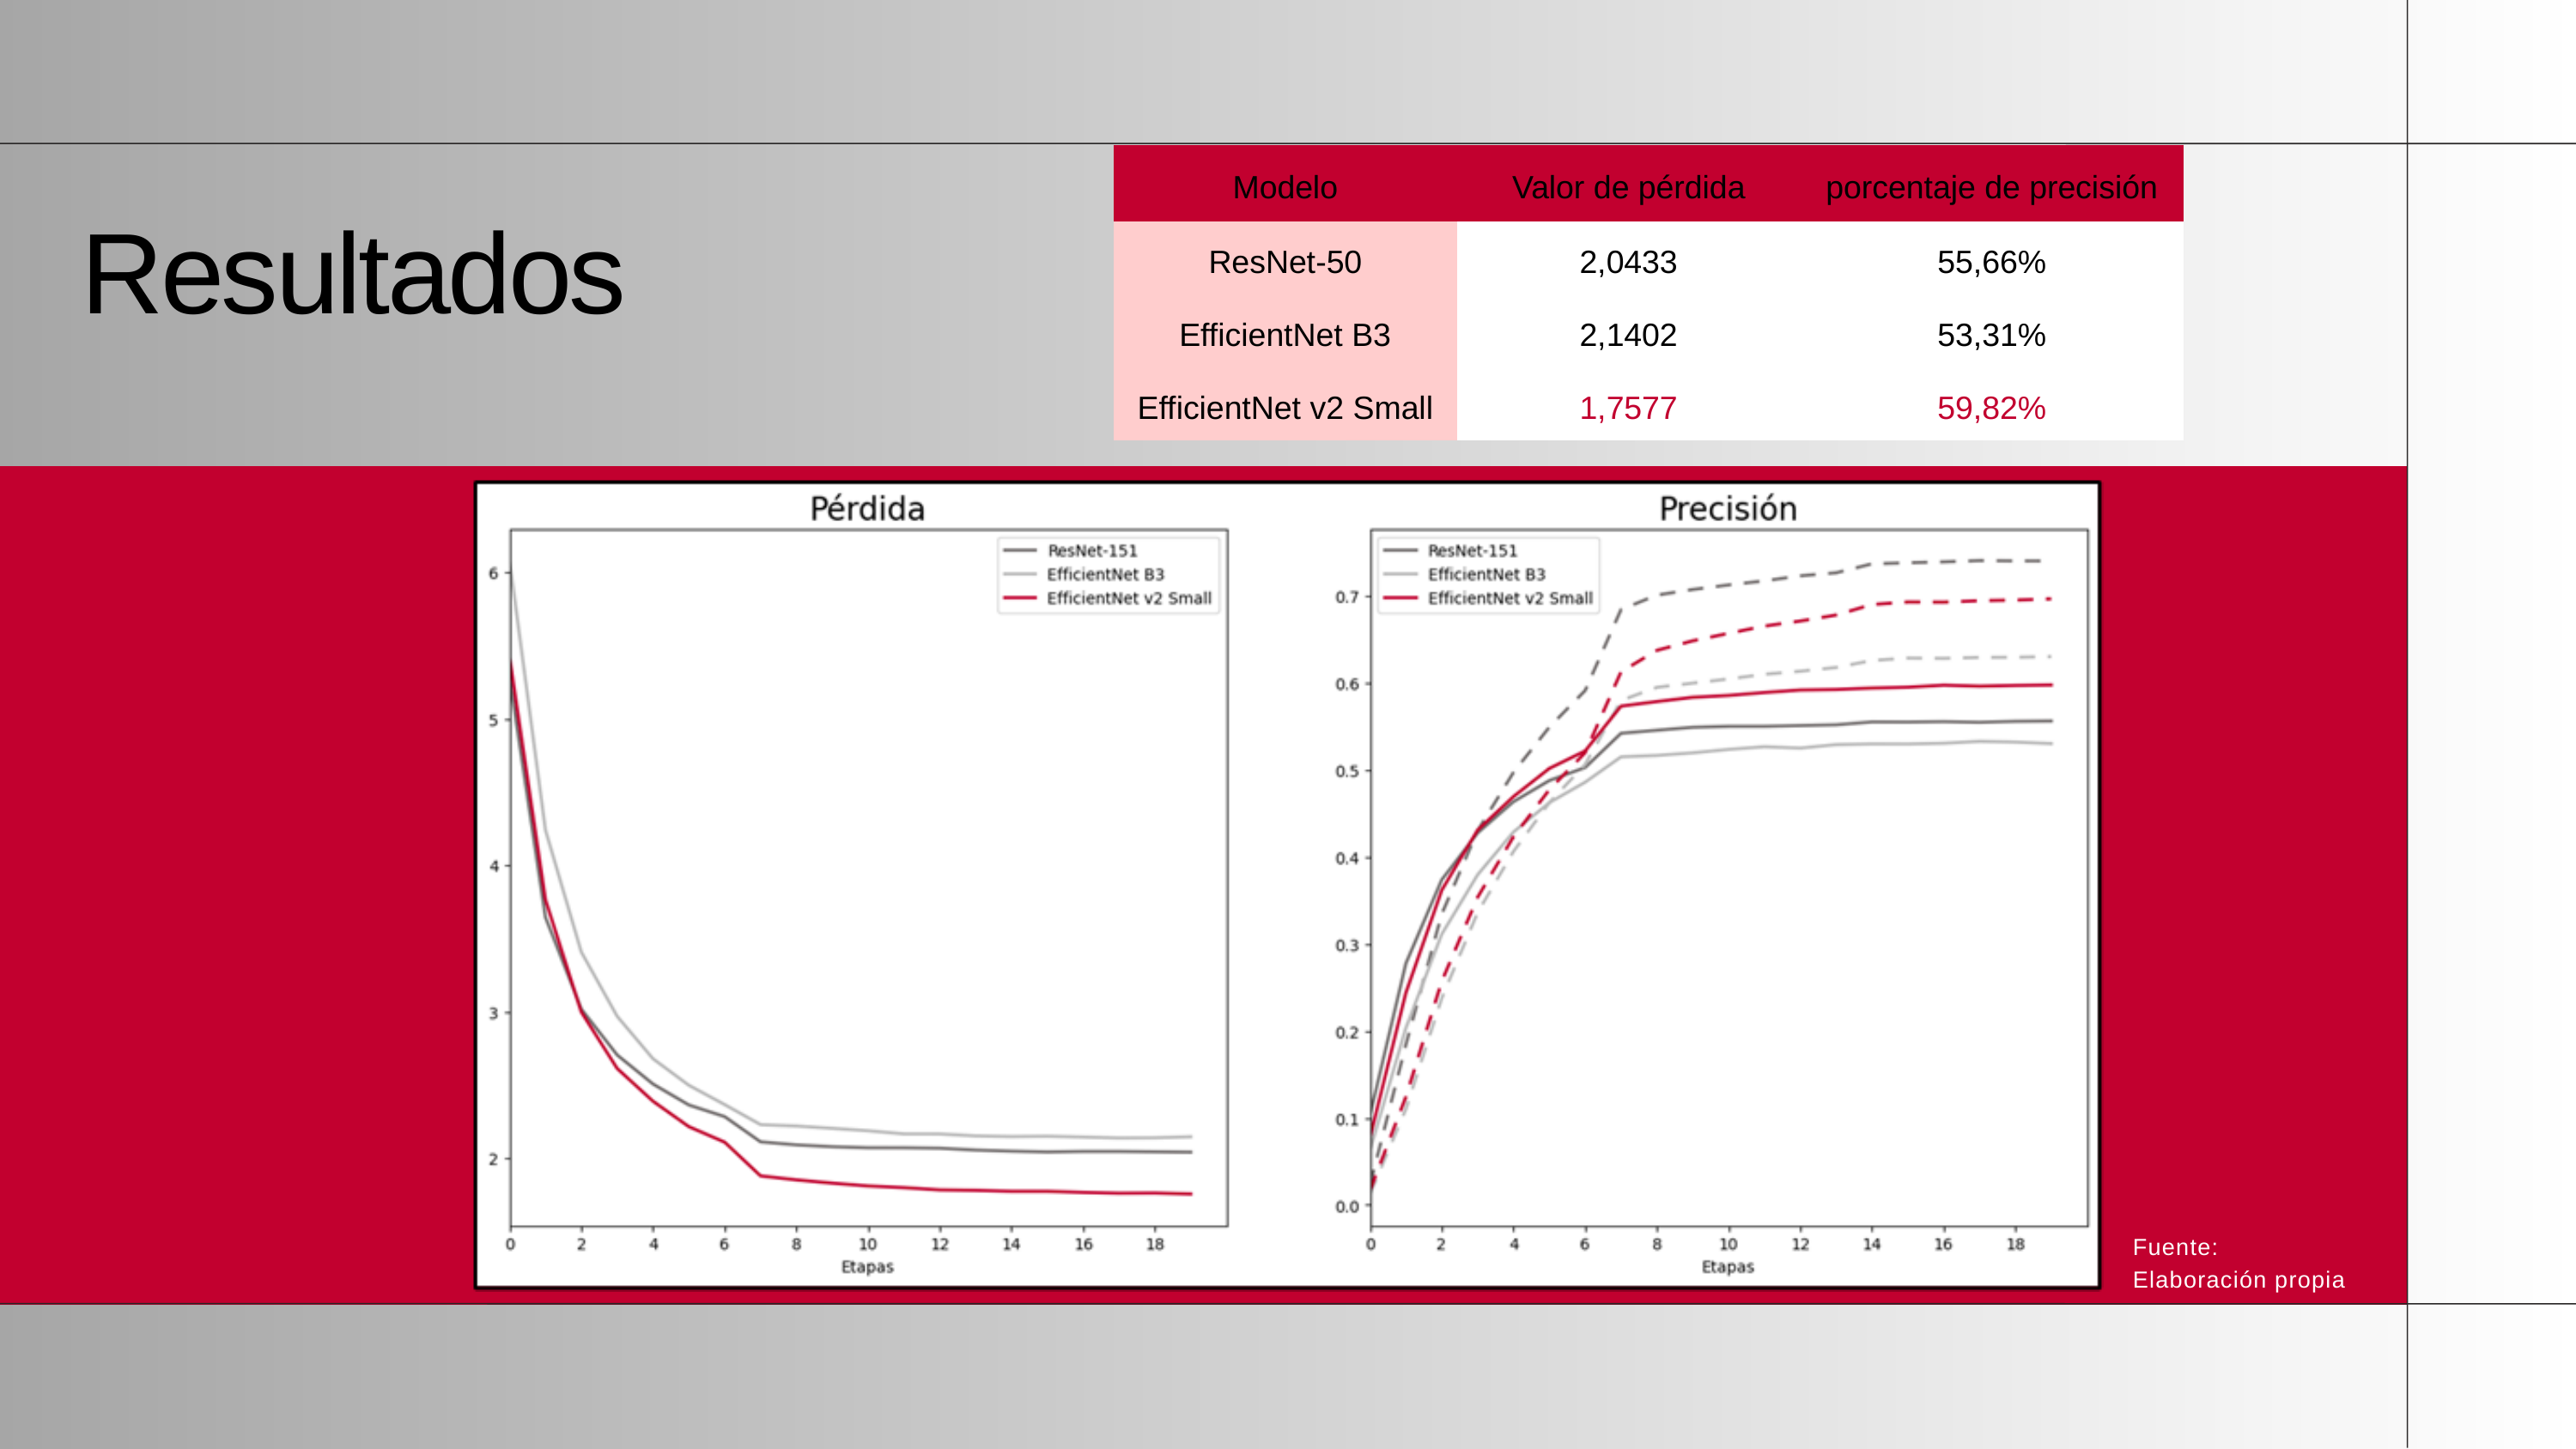

| Modelo | Valor de pérdida | porcentaje de precisión |
| --- | --- | --- |
| ResNet-50 | 2,0433 | 55,66% |
| EfficientNet B3 | 2,1402 | 53,31% |
| EfficientNet v2 Small | 1,7577 | 59,82% |
Resultados

Fuente:
Elaboración propia